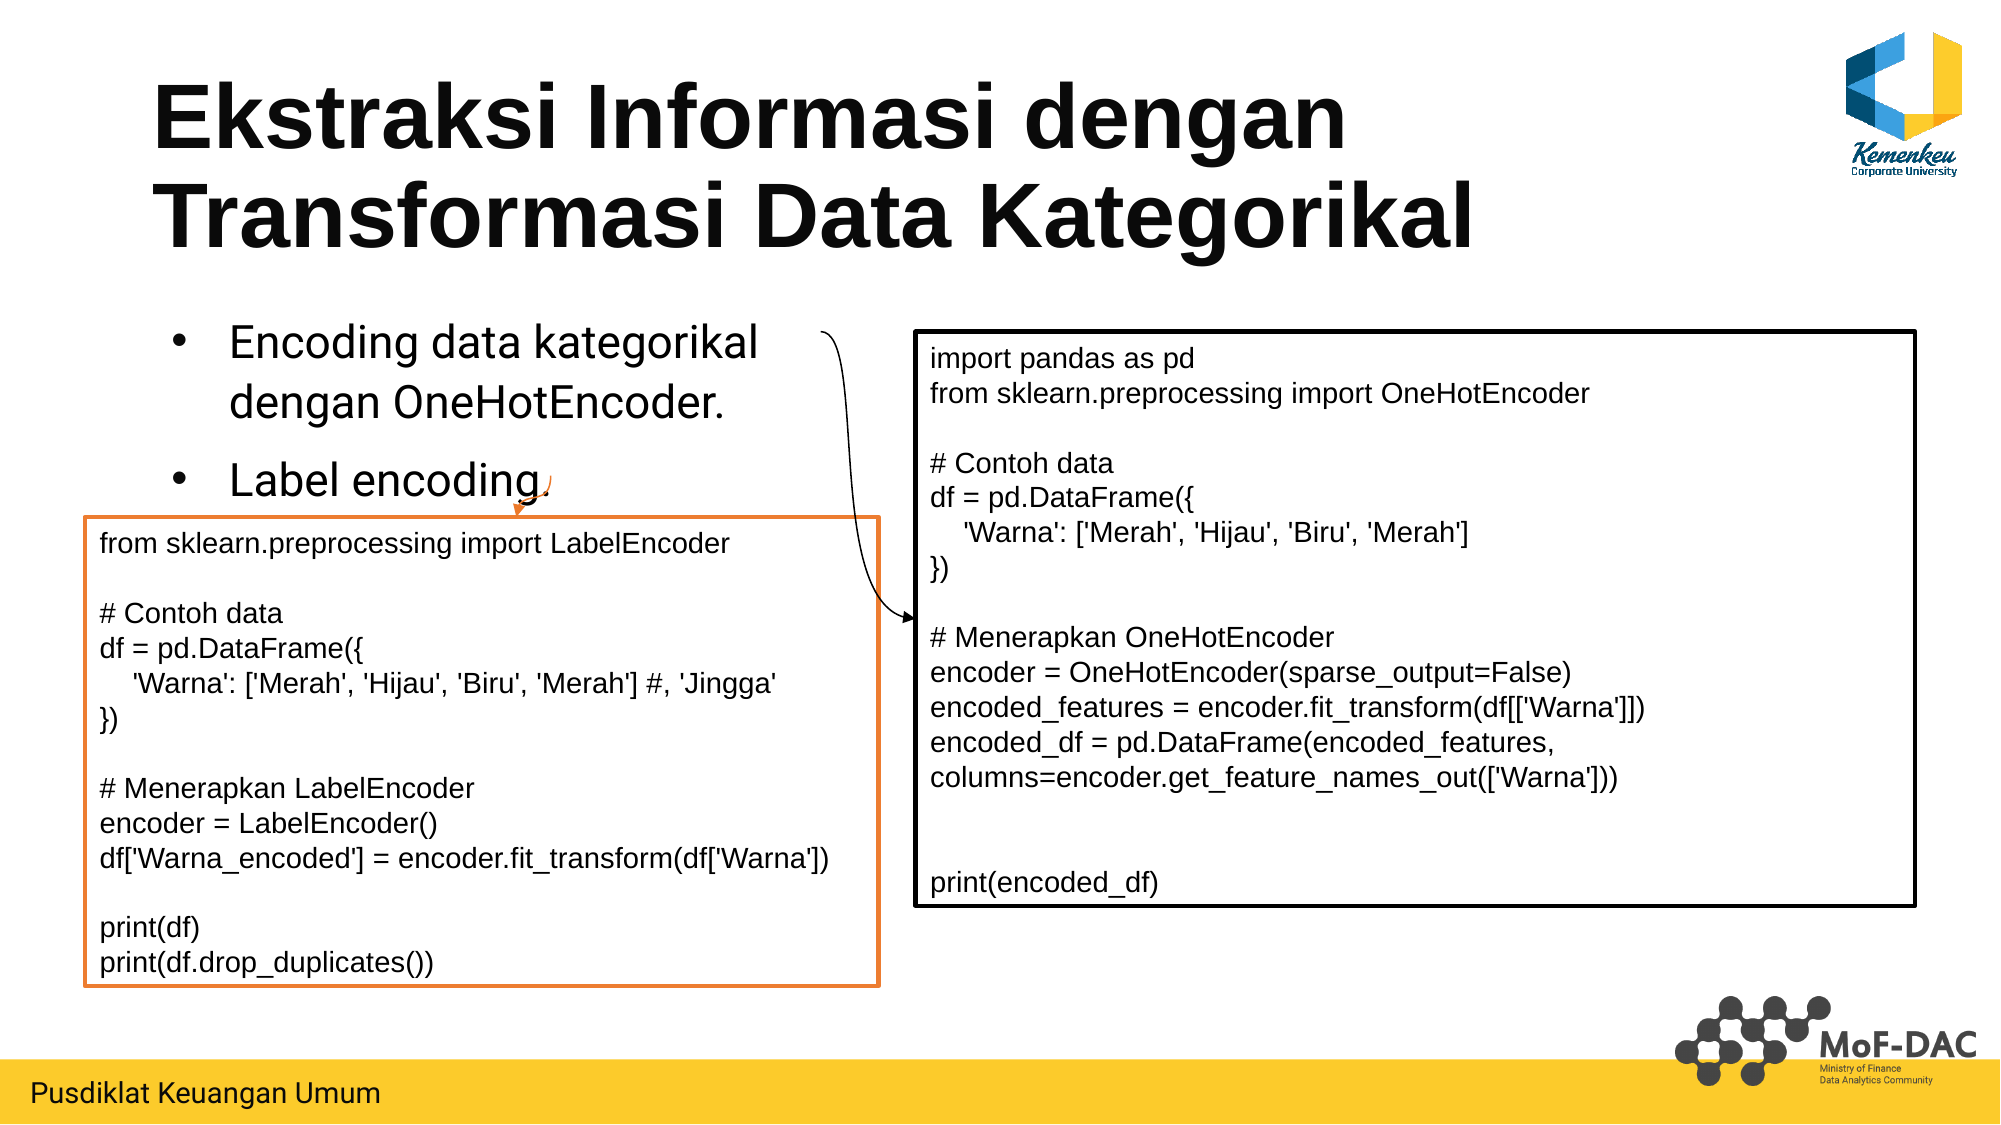

# Ekstraksi Informasi dengan Transformasi Data Kategorikal
Encoding data kategorikal dengan OneHotEncoder.
Label encoding.
import pandas as pd
from sklearn.preprocessing import OneHotEncoder

# Contoh data
df = pd.DataFrame({
    'Warna': ['Merah', 'Hijau', 'Biru', 'Merah']
})

# Menerapkan OneHotEncoder
encoder = OneHotEncoder(sparse_output=False)
encoded_features = encoder.fit_transform(df[['Warna']])
encoded_df = pd.DataFrame(encoded_features, columns=encoder.get_feature_names_out(['Warna']))

print(encoded_df)
from sklearn.preprocessing import LabelEncoder

# Contoh data
df = pd.DataFrame({
    'Warna': ['Merah', 'Hijau', 'Biru', 'Merah'] #, 'Jingga'
})

# Menerapkan LabelEncoder
encoder = LabelEncoder()
df['Warna_encoded'] = encoder.fit_transform(df['Warna'])

print(df)
print(df.drop_duplicates())